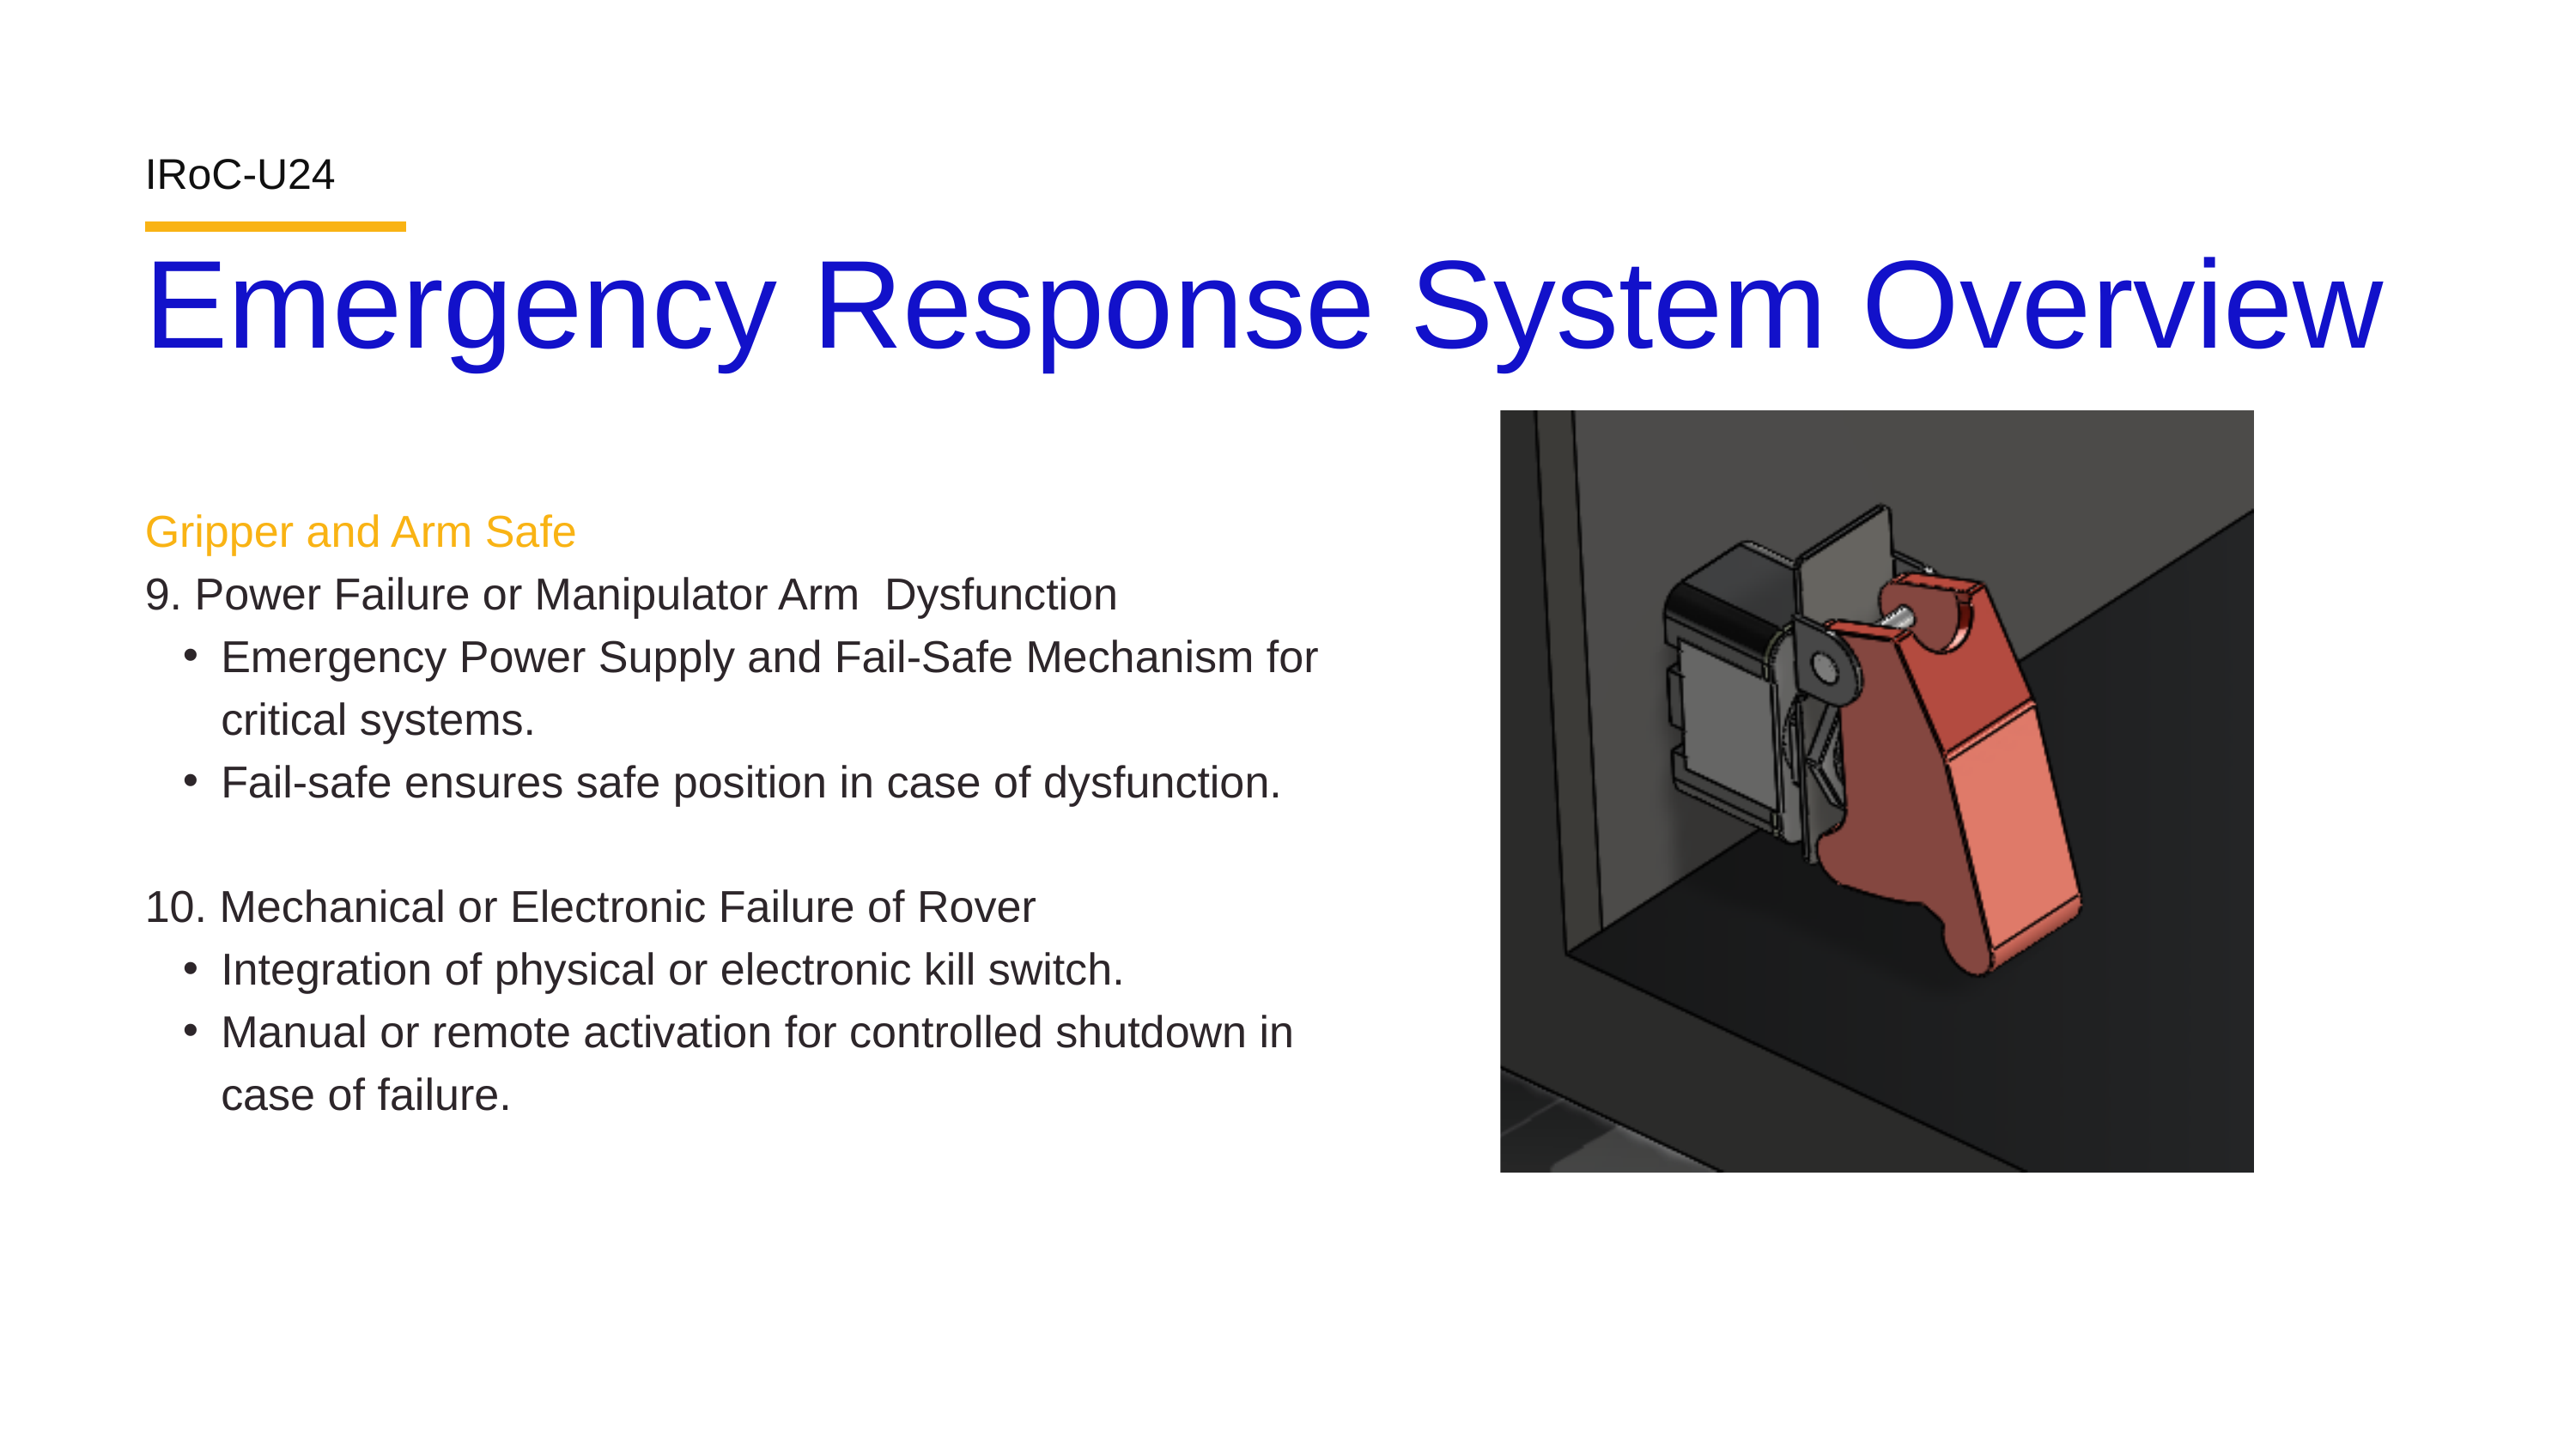

IRoC-U24

Emergency Response System Overview

Gripper and Arm Safe
9. Power Failure or Manipulator Arm  Dysfunction
Emergency Power Supply and Fail-Safe Mechanism for critical systems.
Fail-safe ensures safe position in case of dysfunction.

10. Mechanical or Electronic Failure of Rover
Integration of physical or electronic kill switch.
Manual or remote activation for controlled shutdown in case of failure.